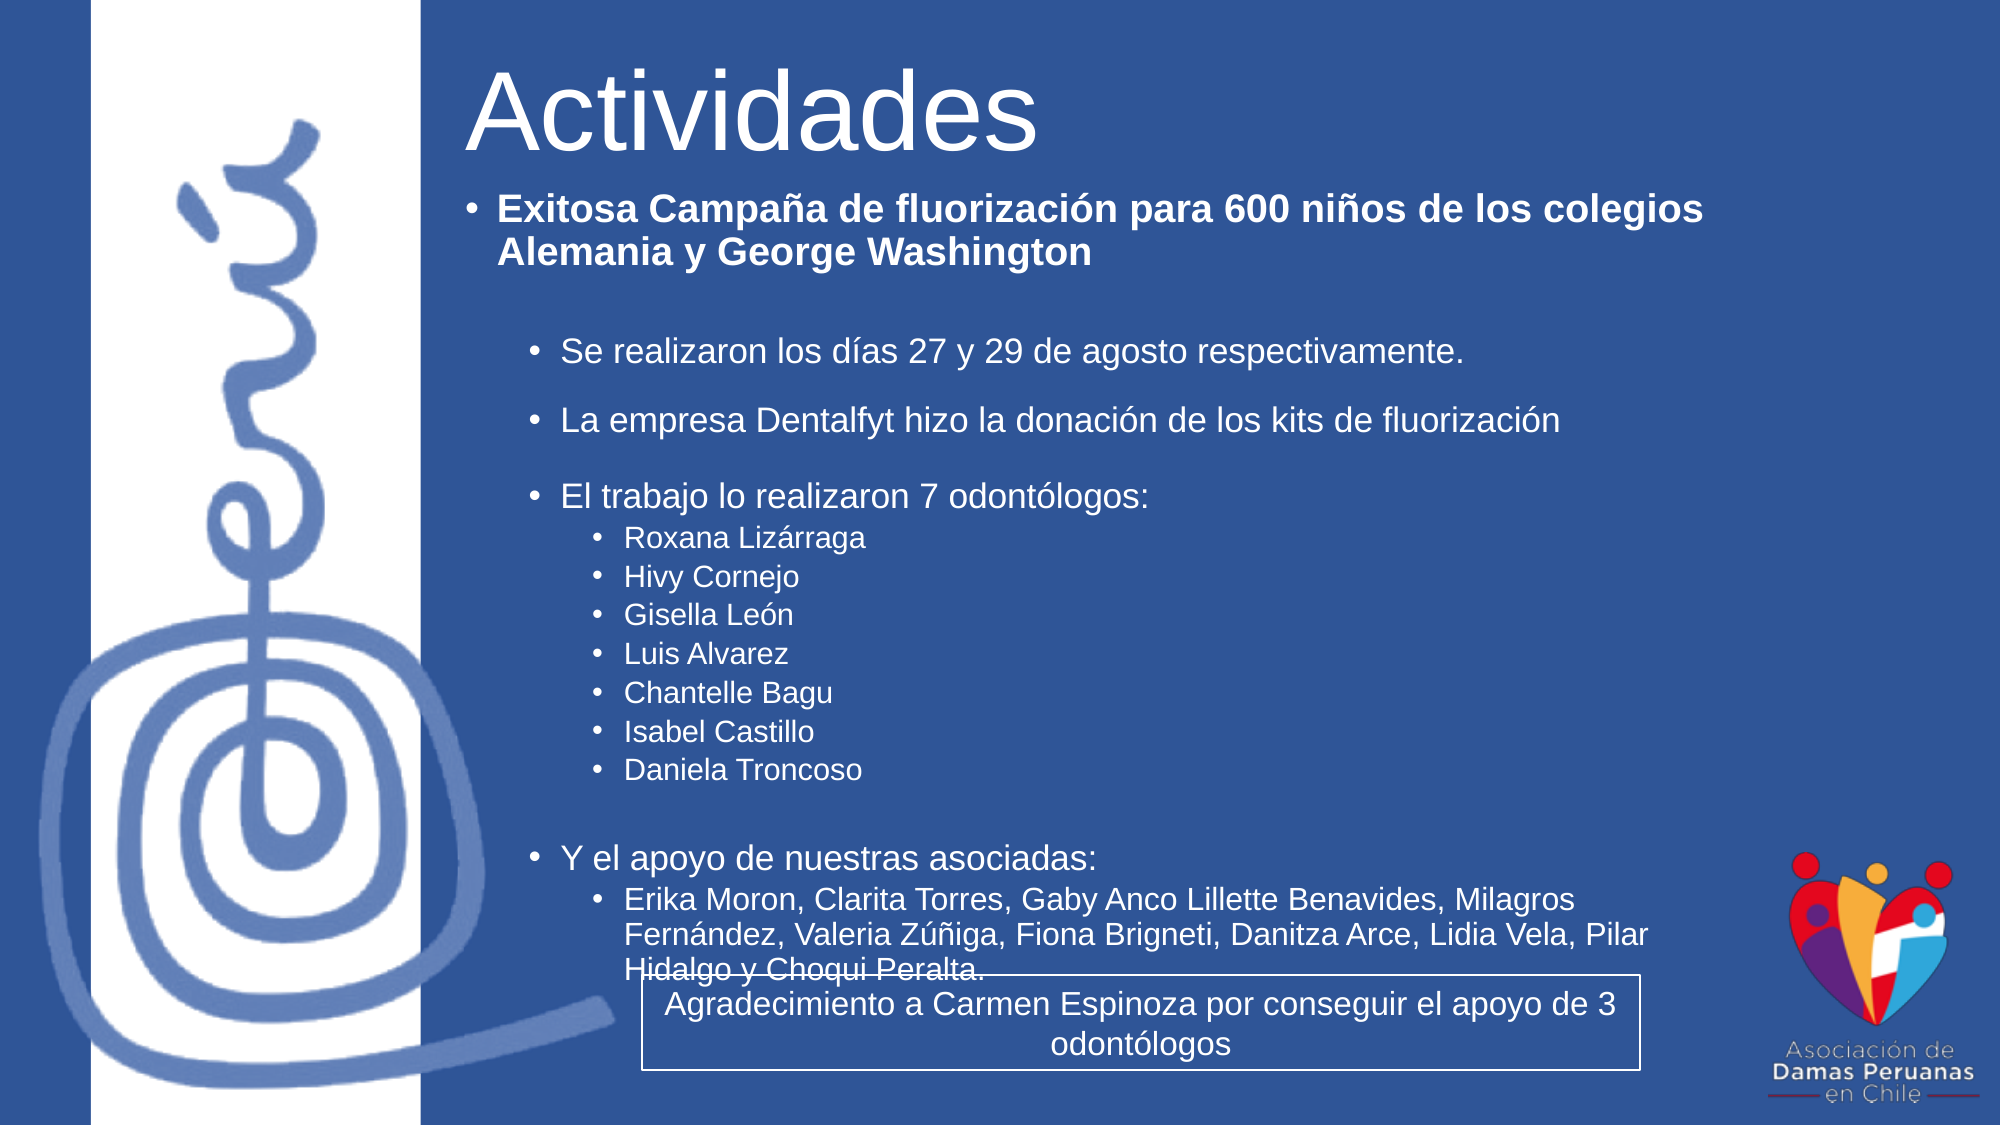

# Actividades
Exitosa Campaña de fluorización para 600 niños de los colegios Alemania y George Washington

Se realizaron los días 27 y 29 de agosto respectivamente.

La empresa Dentalfyt hizo la donación de los kits de fluorización

El trabajo lo realizaron 7 odontólogos:
Roxana Lizárraga
Hivy Cornejo
Gisella León
Luis Alvarez
Chantelle Bagu
Isabel Castillo
Daniela Troncoso

Y el apoyo de nuestras asociadas:
Erika Moron, Clarita Torres, Gaby Anco Lillette Benavides, Milagros Fernández, Valeria Zúñiga, Fiona Brigneti, Danitza Arce, Lidia Vela, Pilar Hidalgo y Choqui Peralta.
Agradecimiento a Carmen Espinoza por conseguir el apoyo de 3 odontólogos